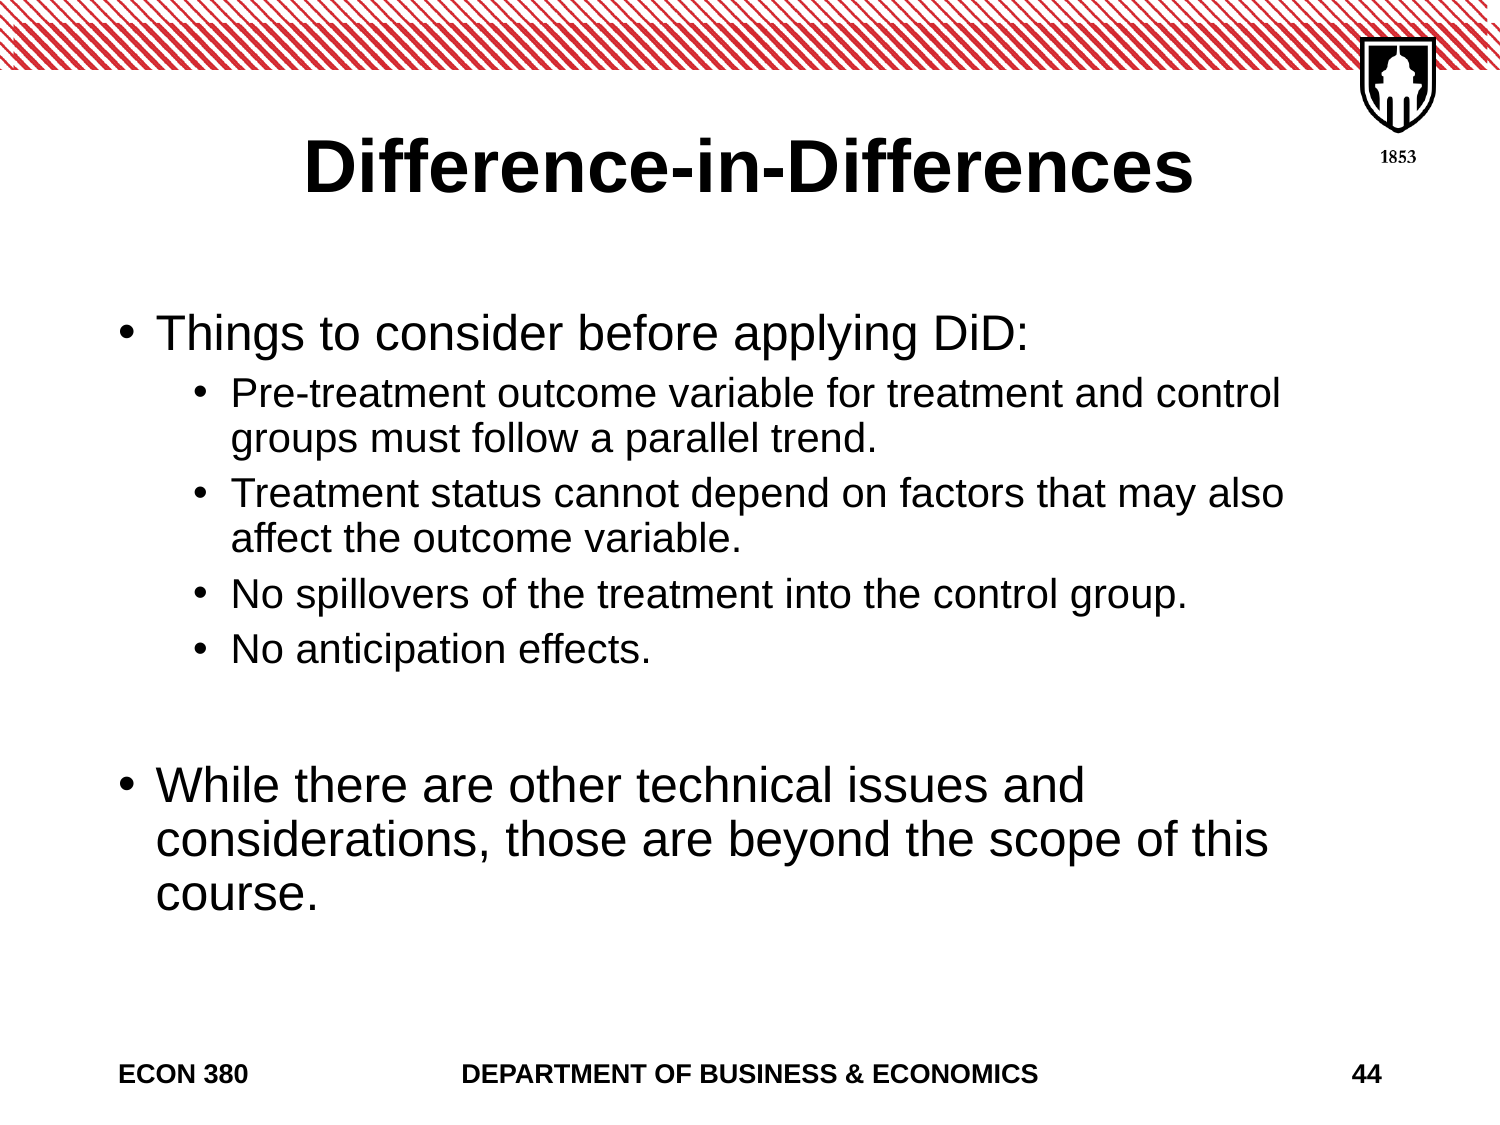

# Difference-in-Differences
Things to consider before applying DiD:
Pre-treatment outcome variable for treatment and control groups must follow a parallel trend.
Treatment status cannot depend on factors that may also affect the outcome variable.
No spillovers of the treatment into the control group.
No anticipation effects.

While there are other technical issues and considerations, those are beyond the scope of this course.

ECON 380
DEPARTMENT OF BUSINESS & ECONOMICS
44